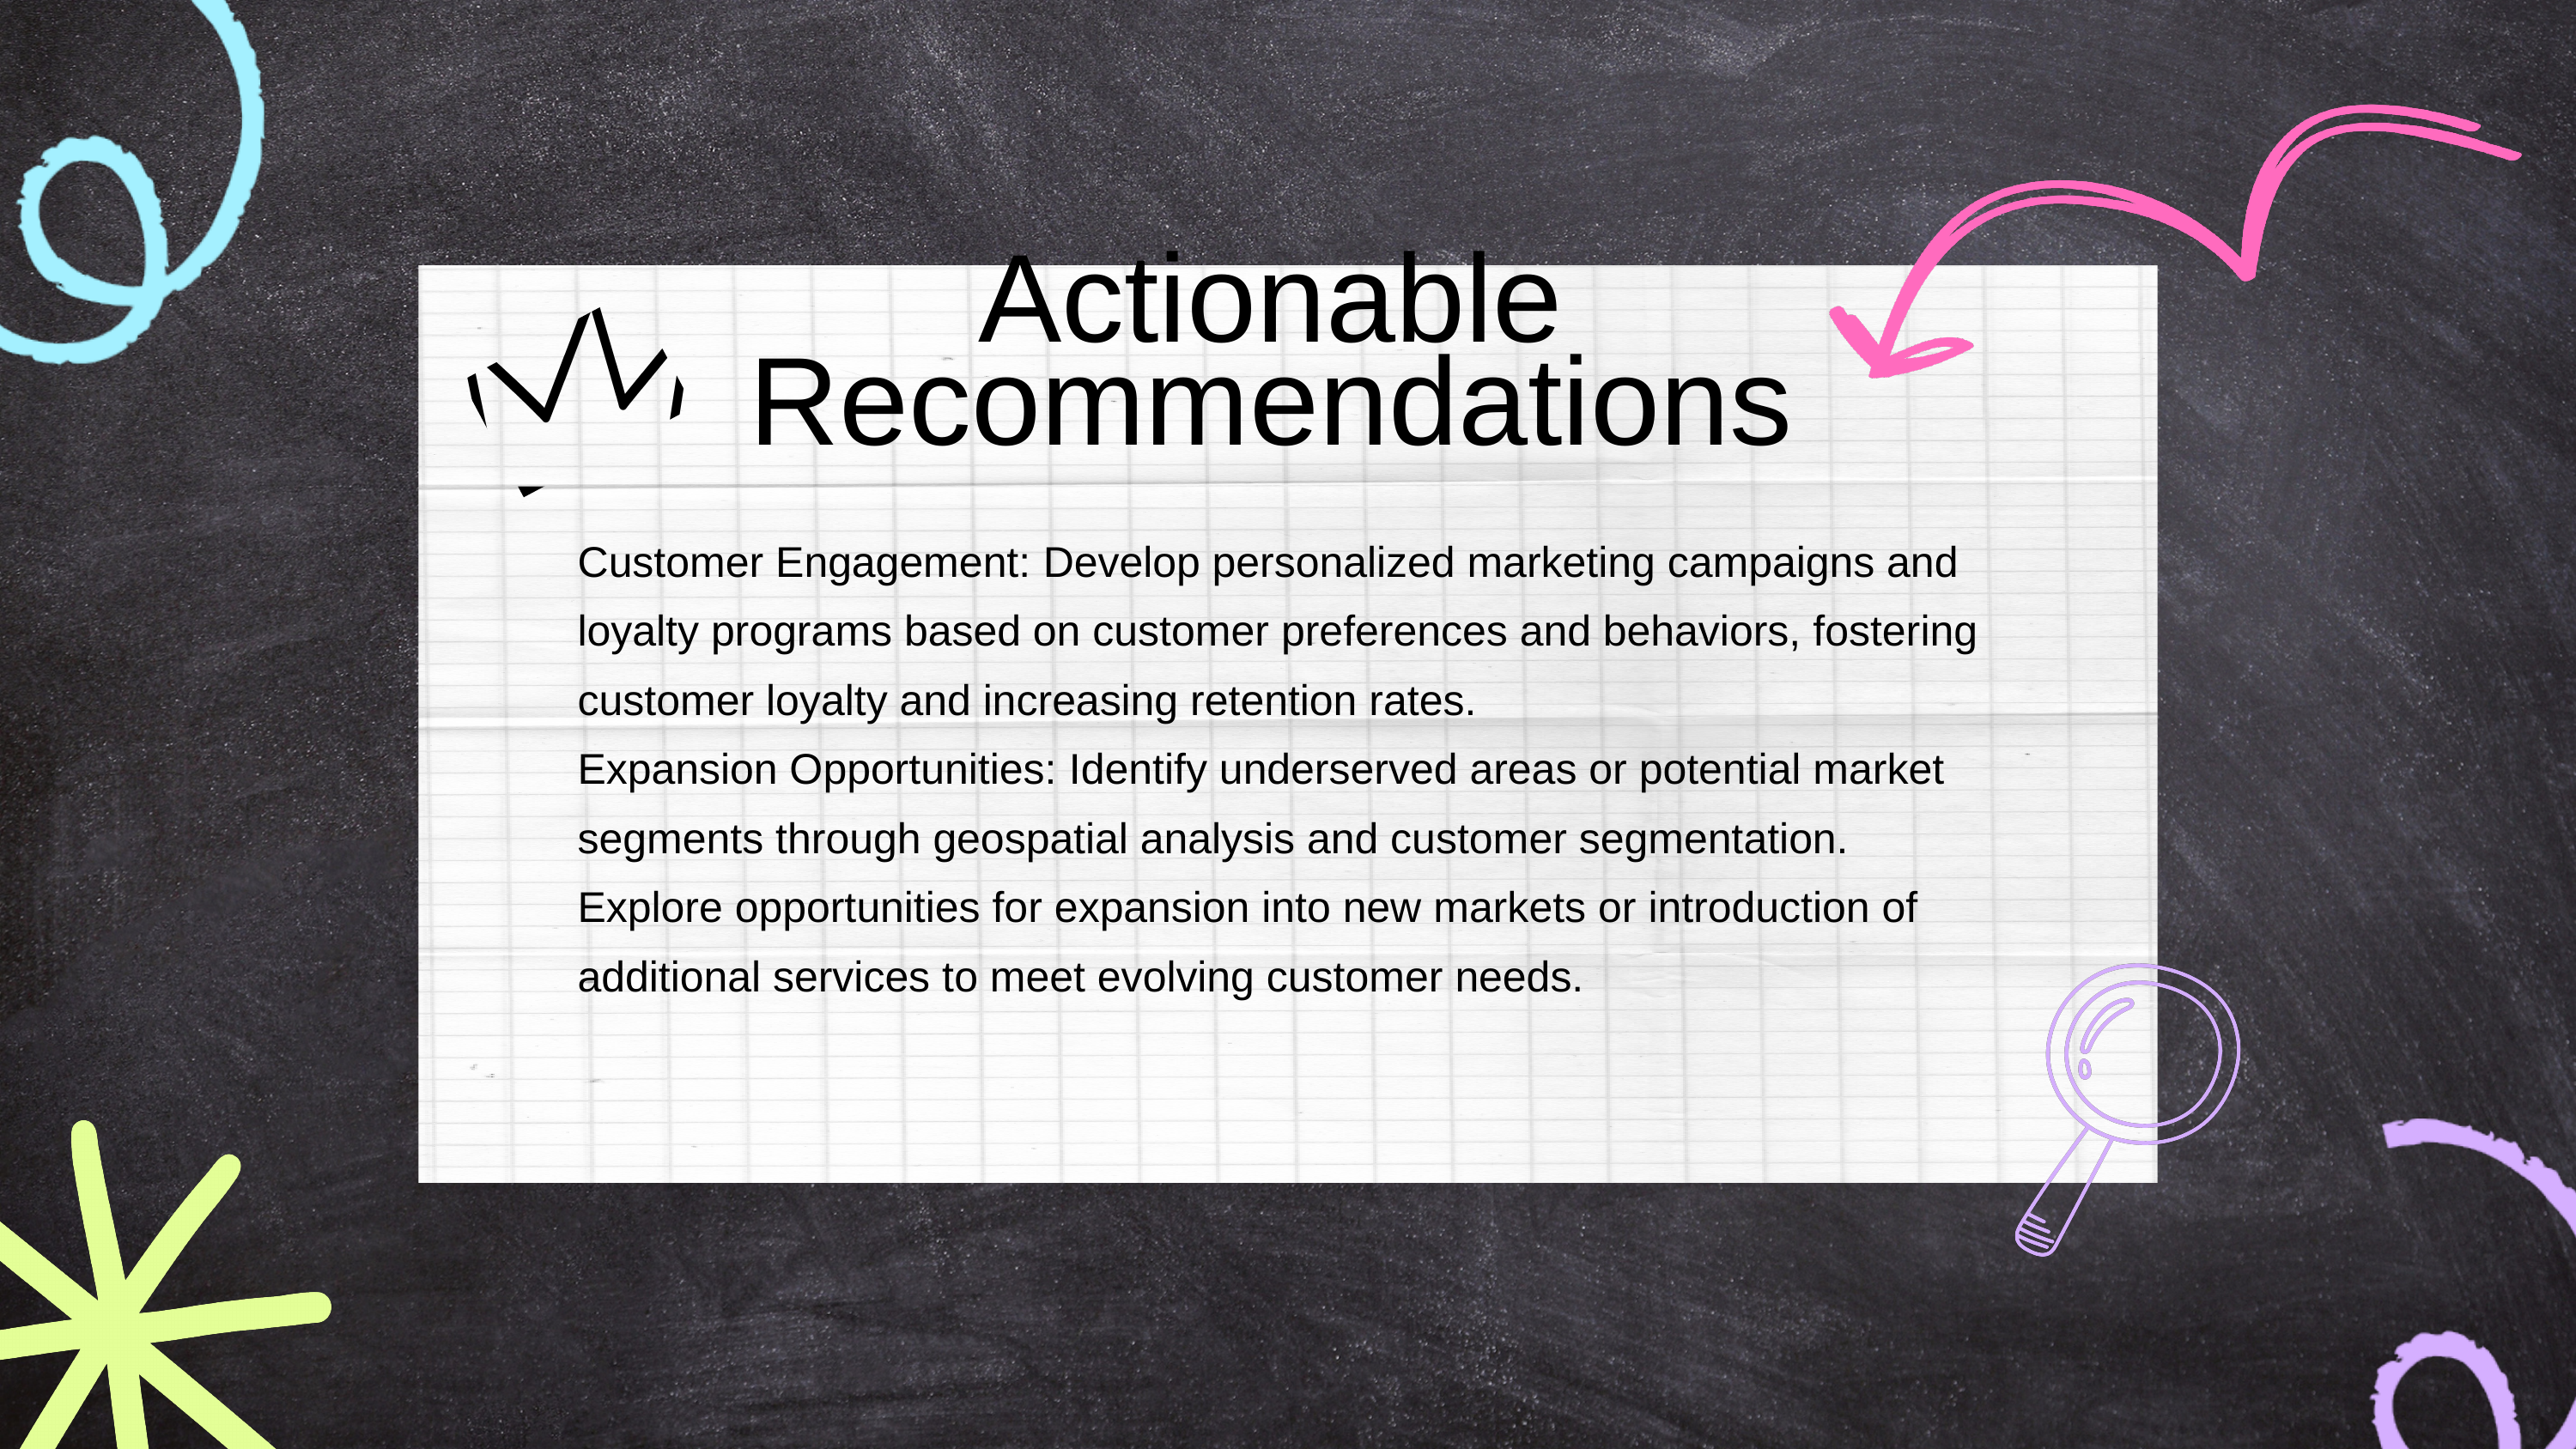

Actionable Recommendations

Customer Engagement: Develop personalized marketing campaigns and loyalty programs based on customer preferences and behaviors, fostering customer loyalty and increasing retention rates.
Expansion Opportunities: Identify underserved areas or potential market segments through geospatial analysis and customer segmentation. Explore opportunities for expansion into new markets or introduction of additional services to meet evolving customer needs.